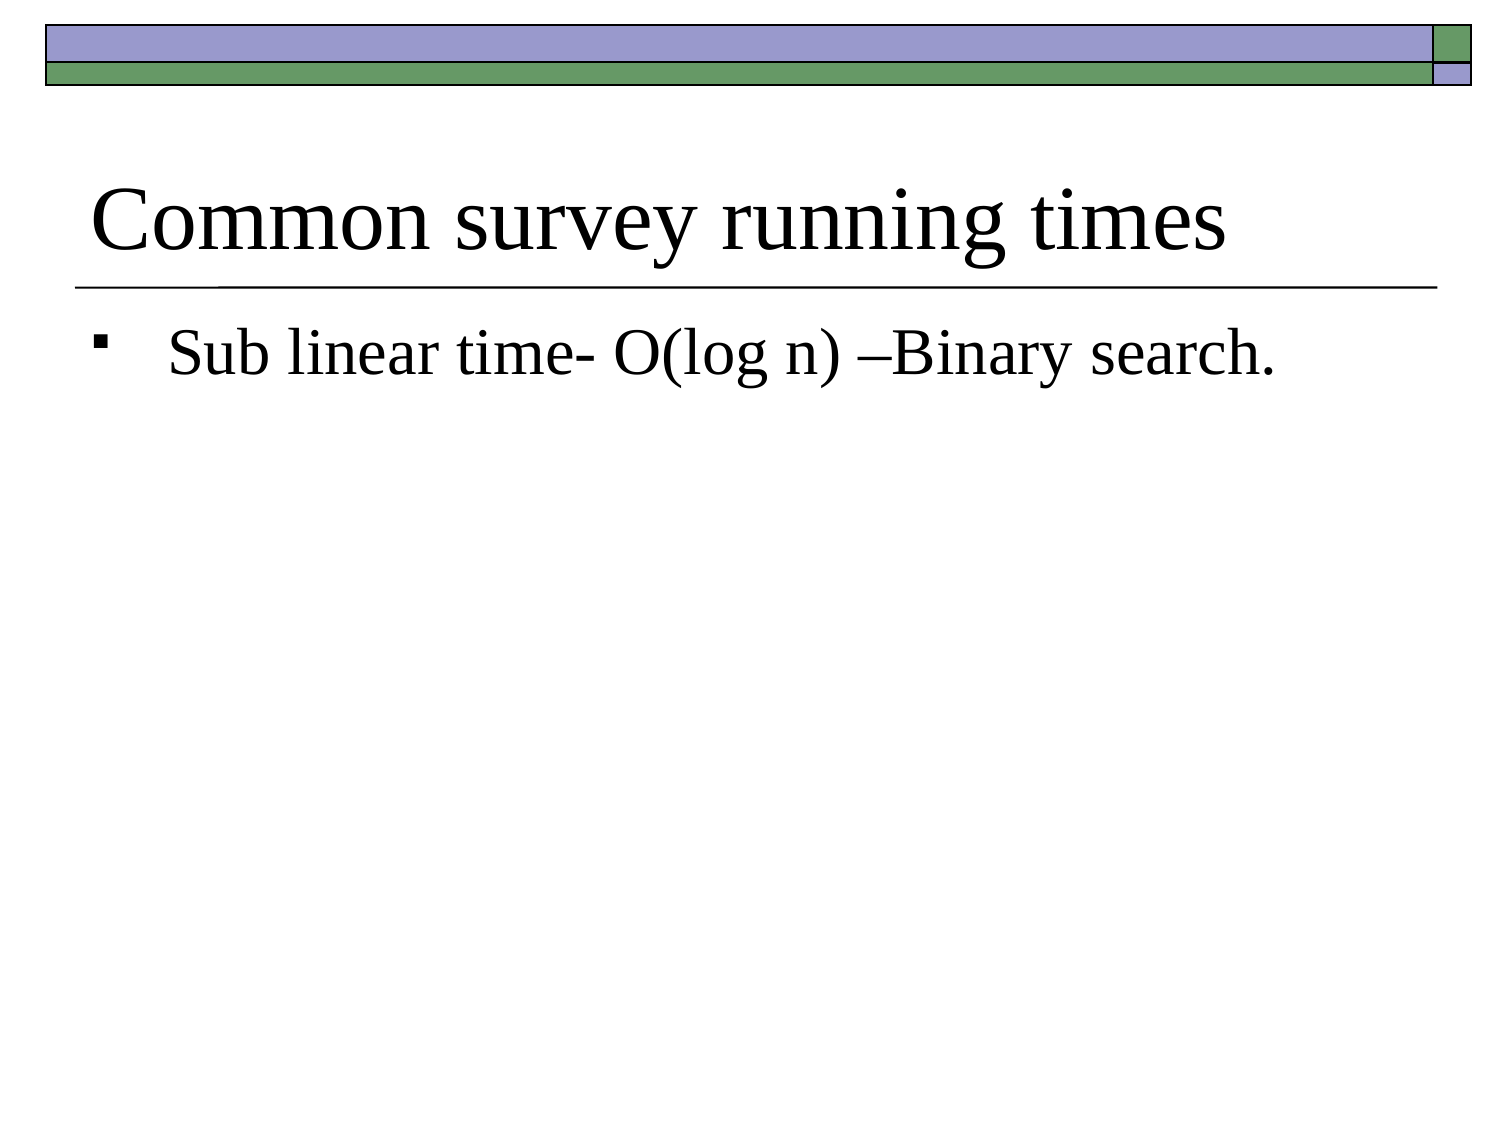

# Common survey running times
Sub linear time- O(log n) –Binary search.